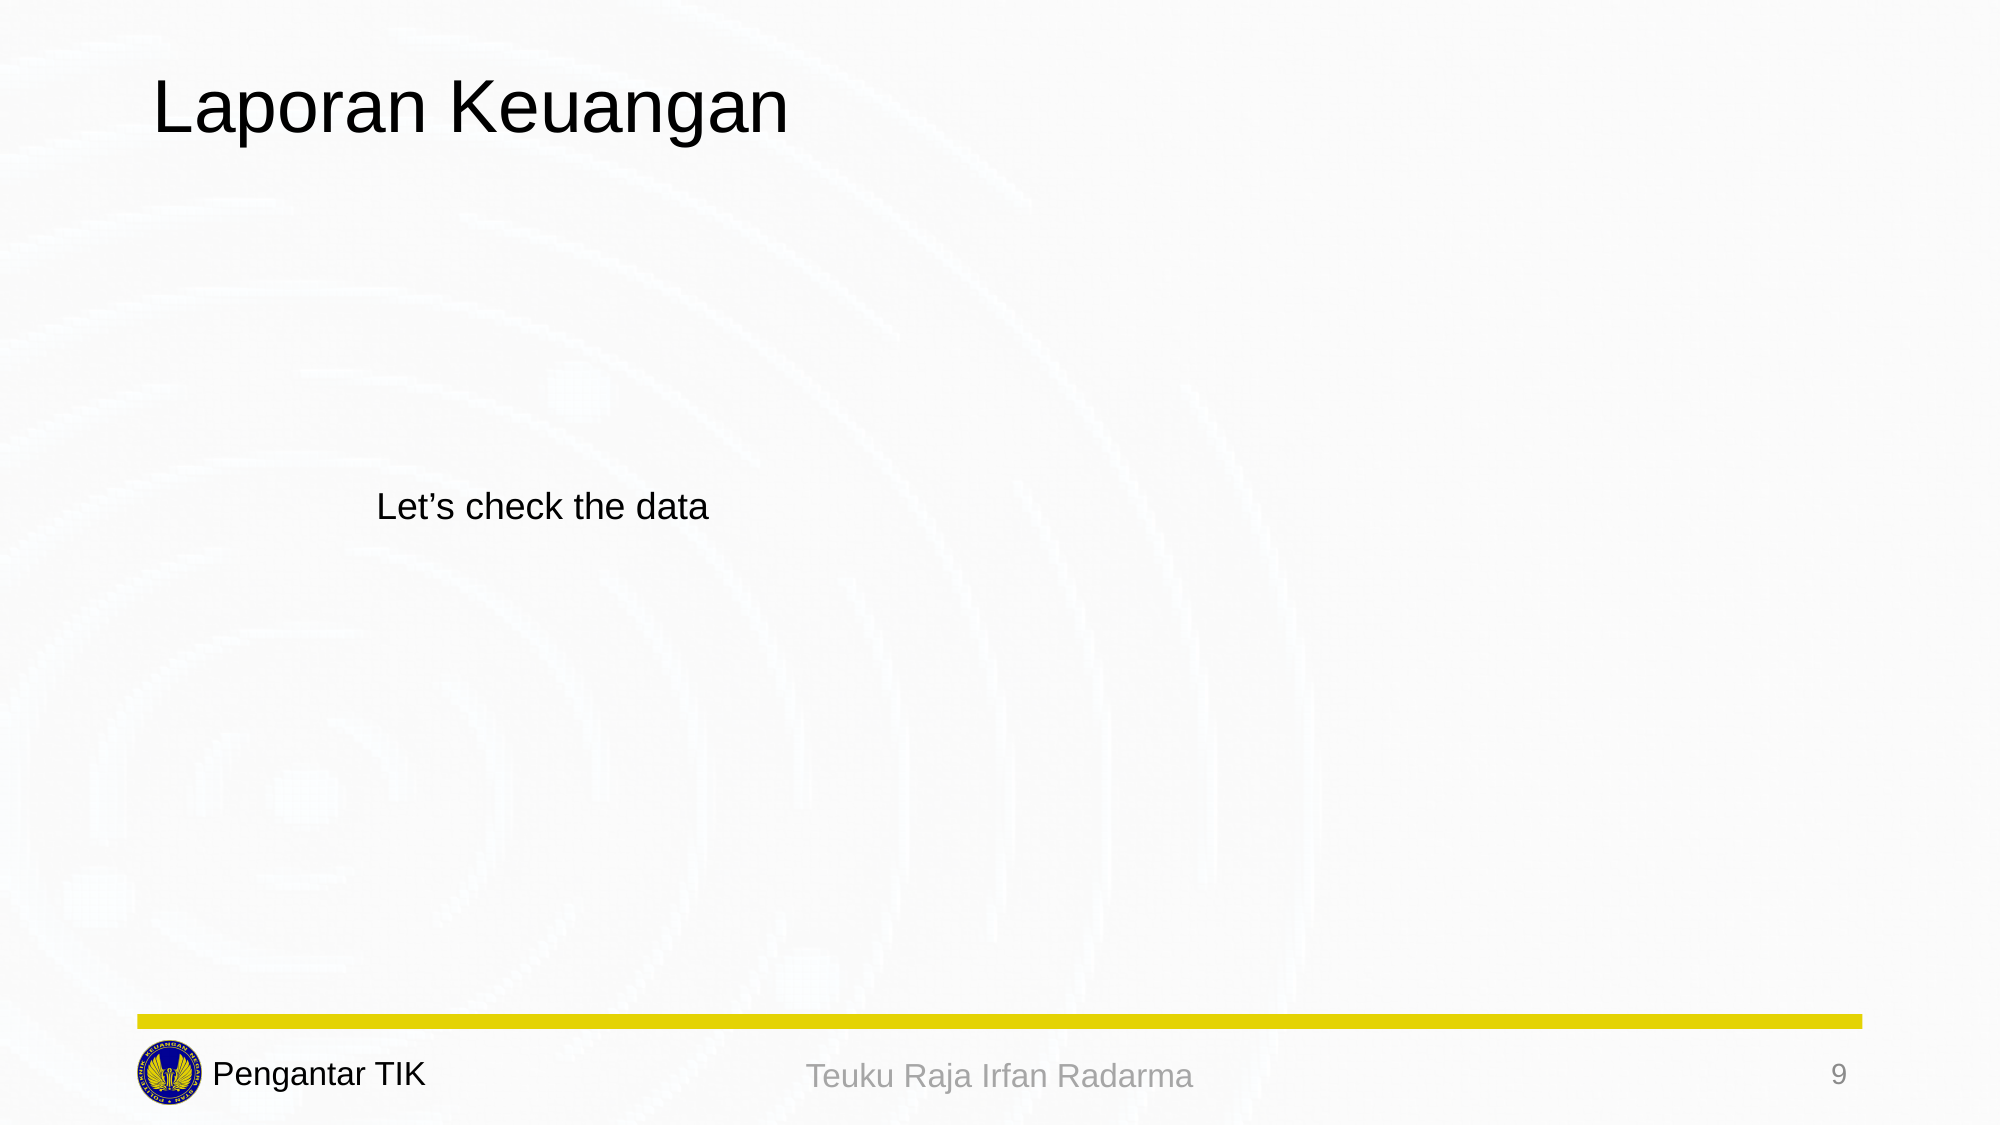

# Laporan Keuangan
Let’s check the data
9